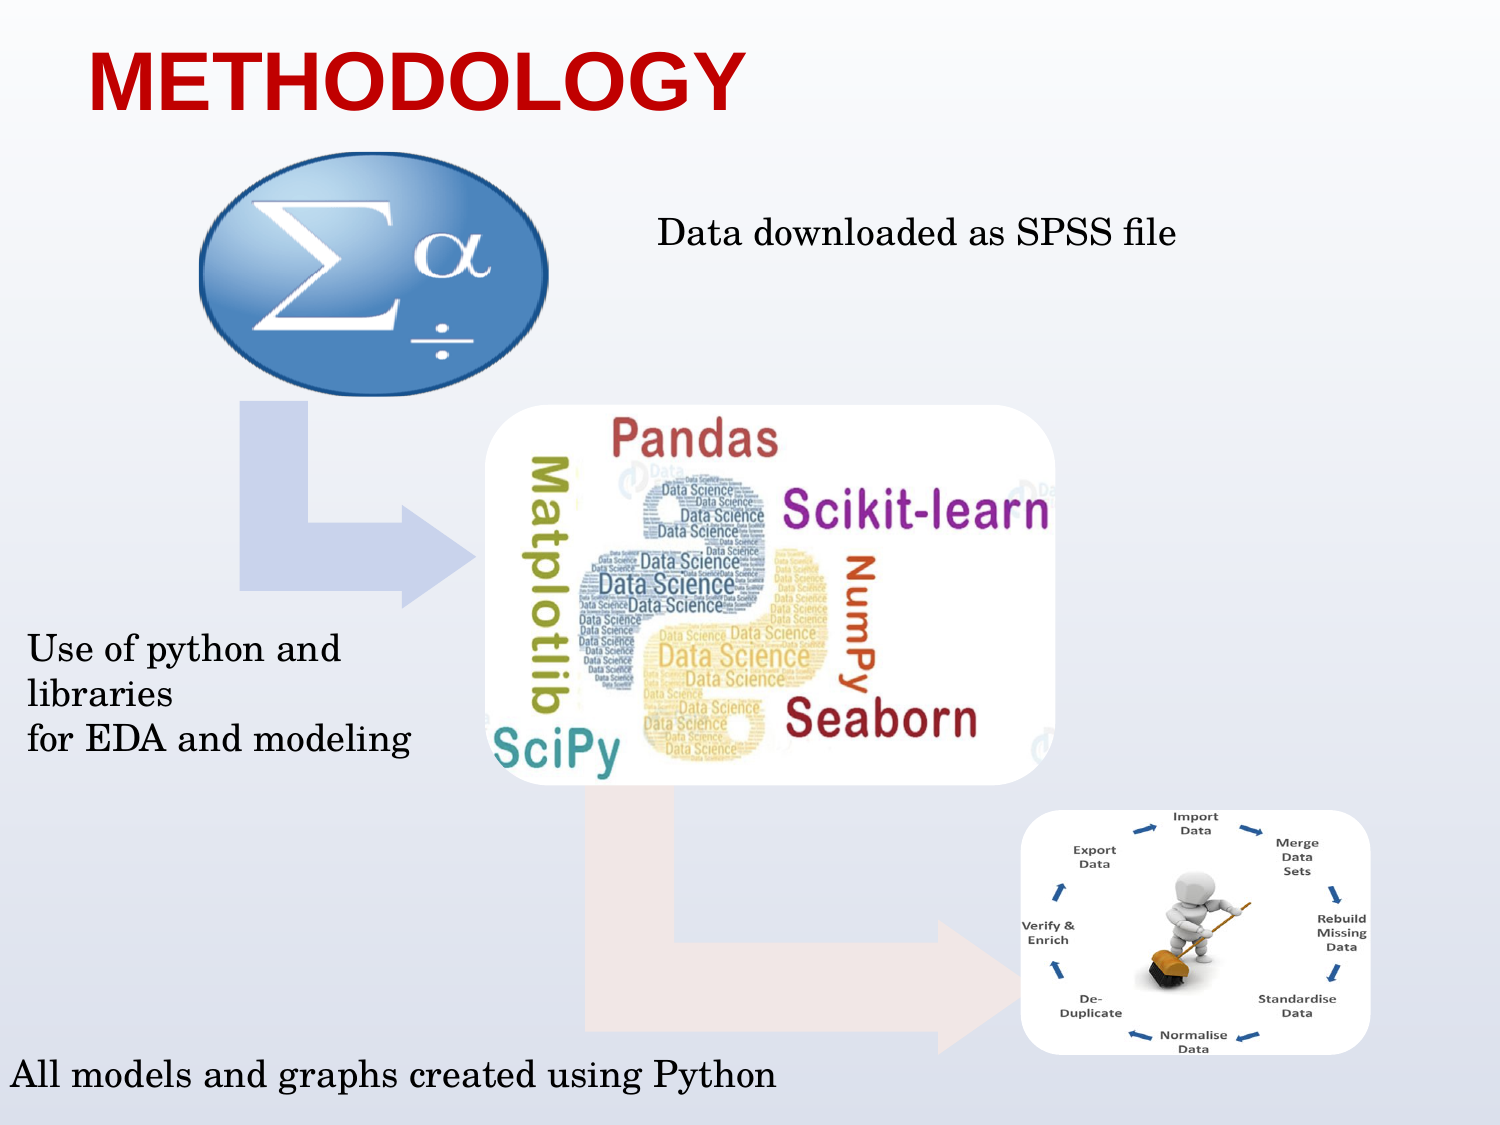

# METHODOLOGY

Data downloaded as SPSS file
Use of python and libraries
for EDA and modeling
All models and graphs created using Python